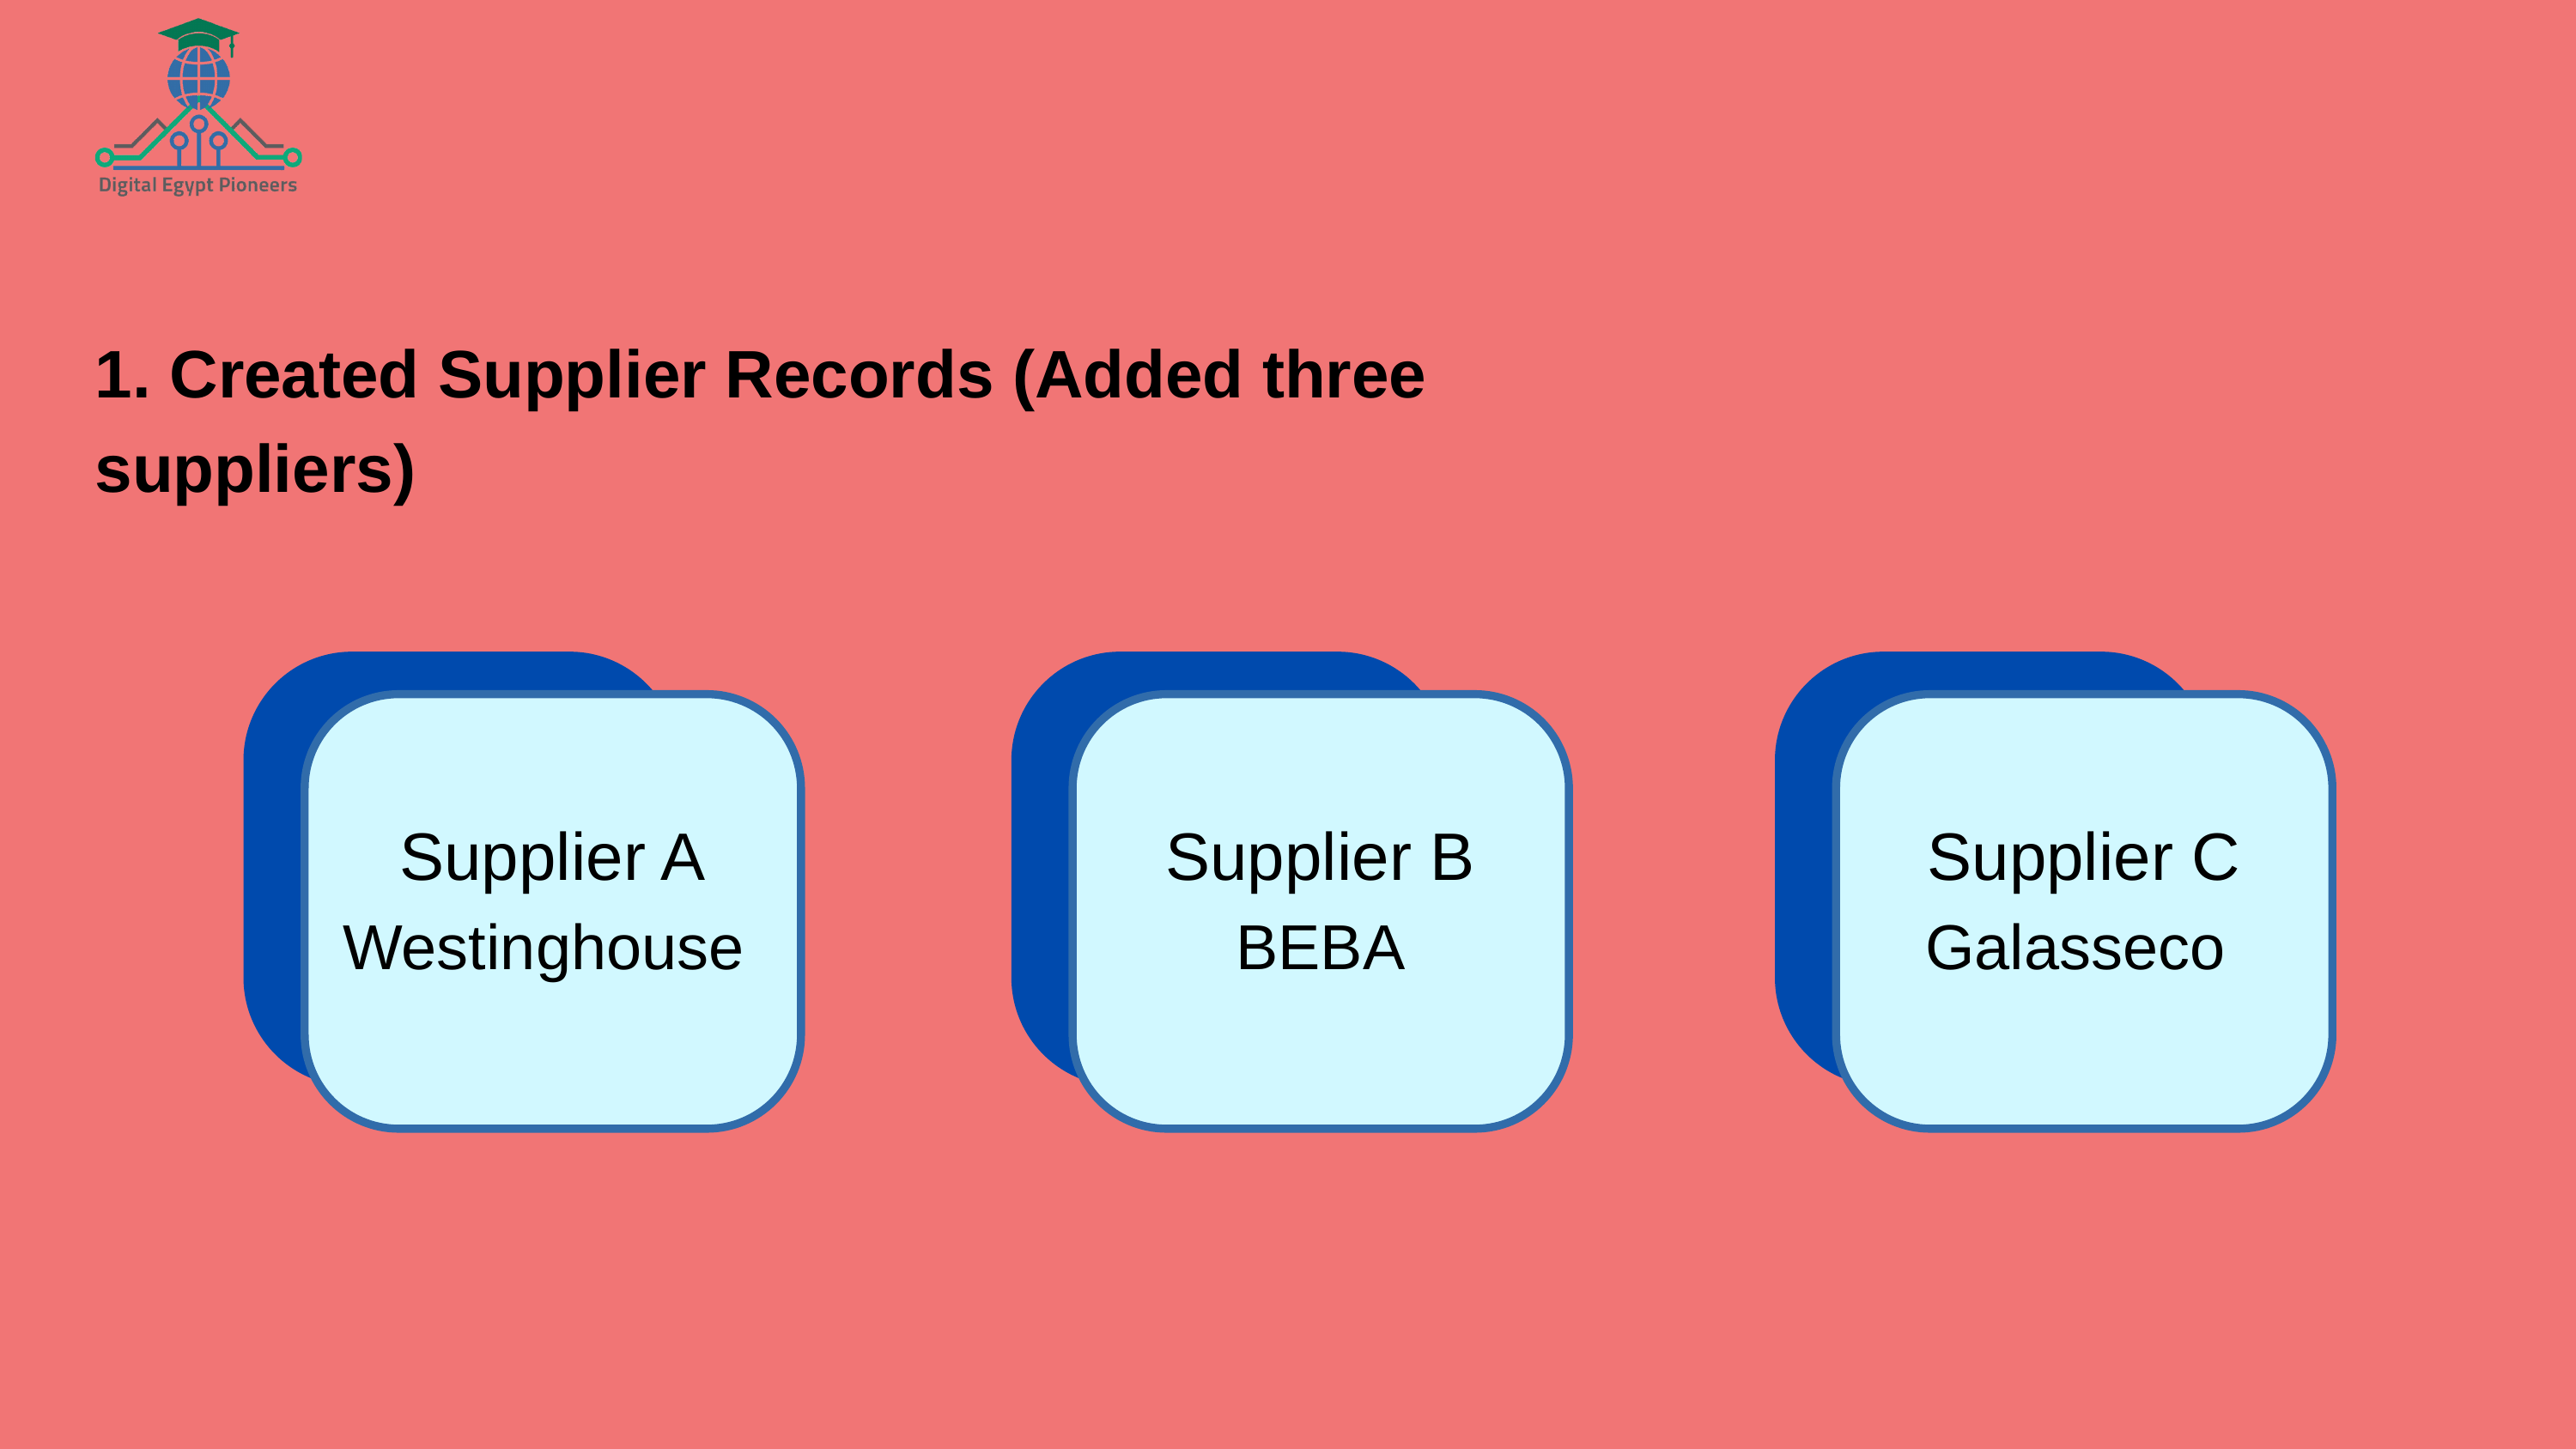

1. Created Supplier Records (Added three suppliers)

Supplier A
Westinghouse

Supplier B
BEBA

Supplier C
Galasseco